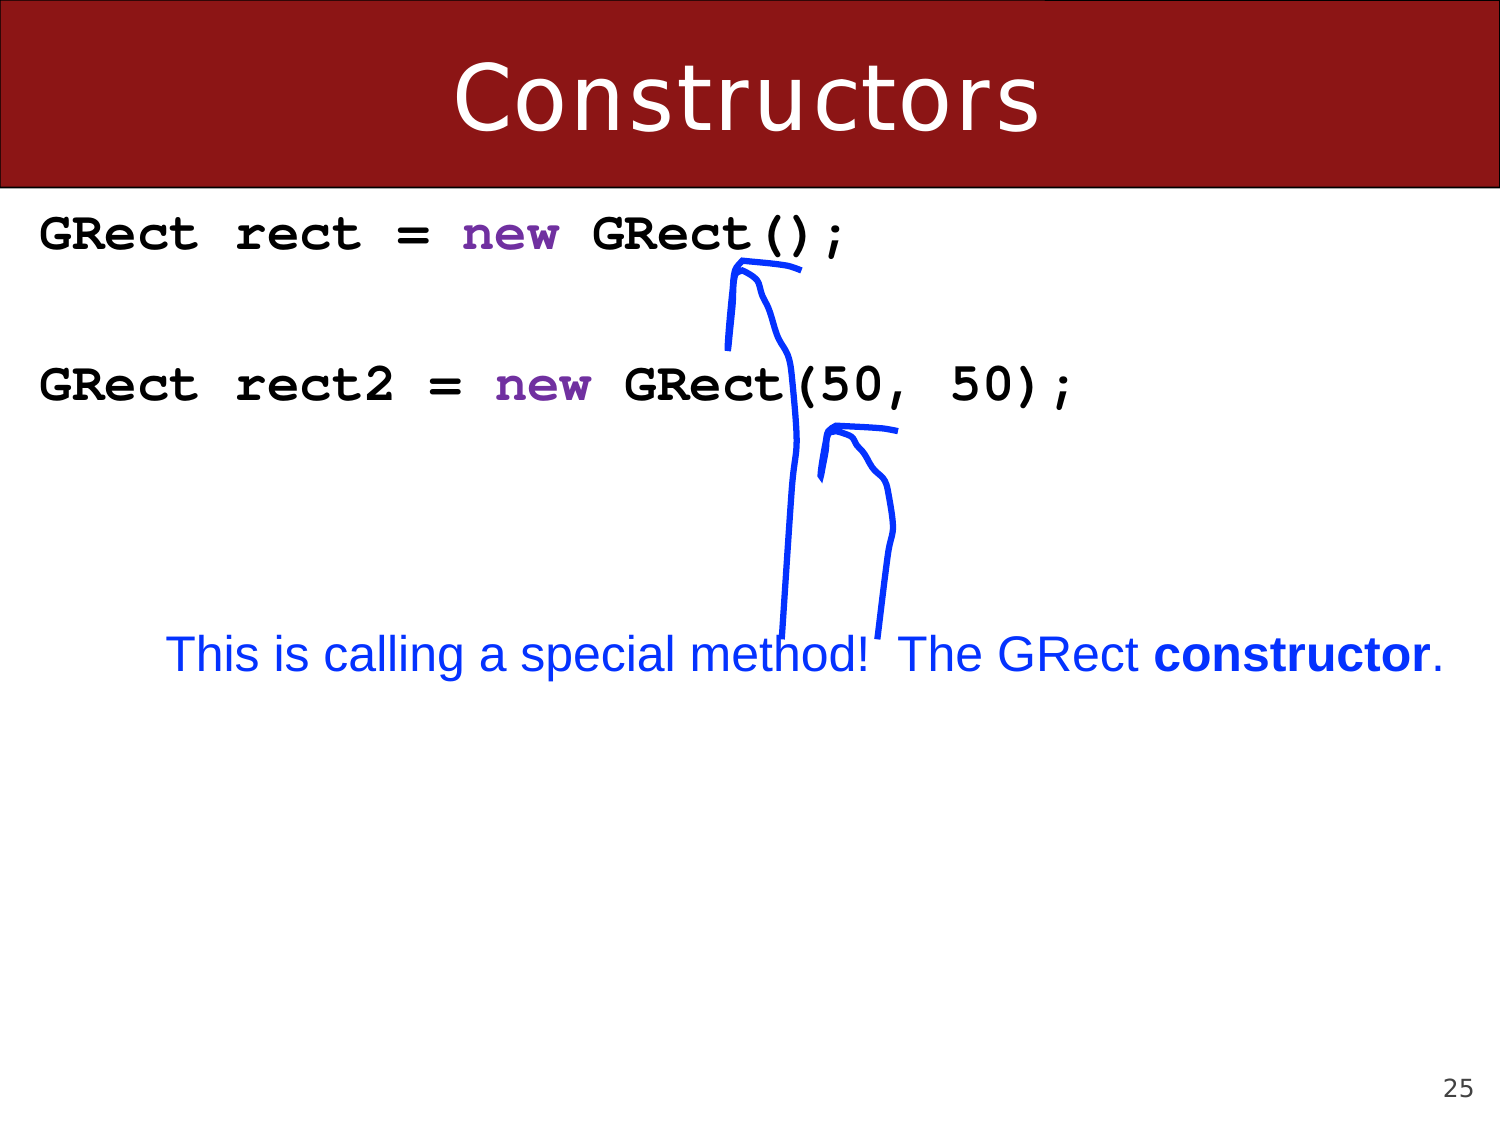

# Constructors
GRect rect = new GRect();

GRect rect2 = new GRect(50, 50);

This is calling a special method!  The GRect constructor.